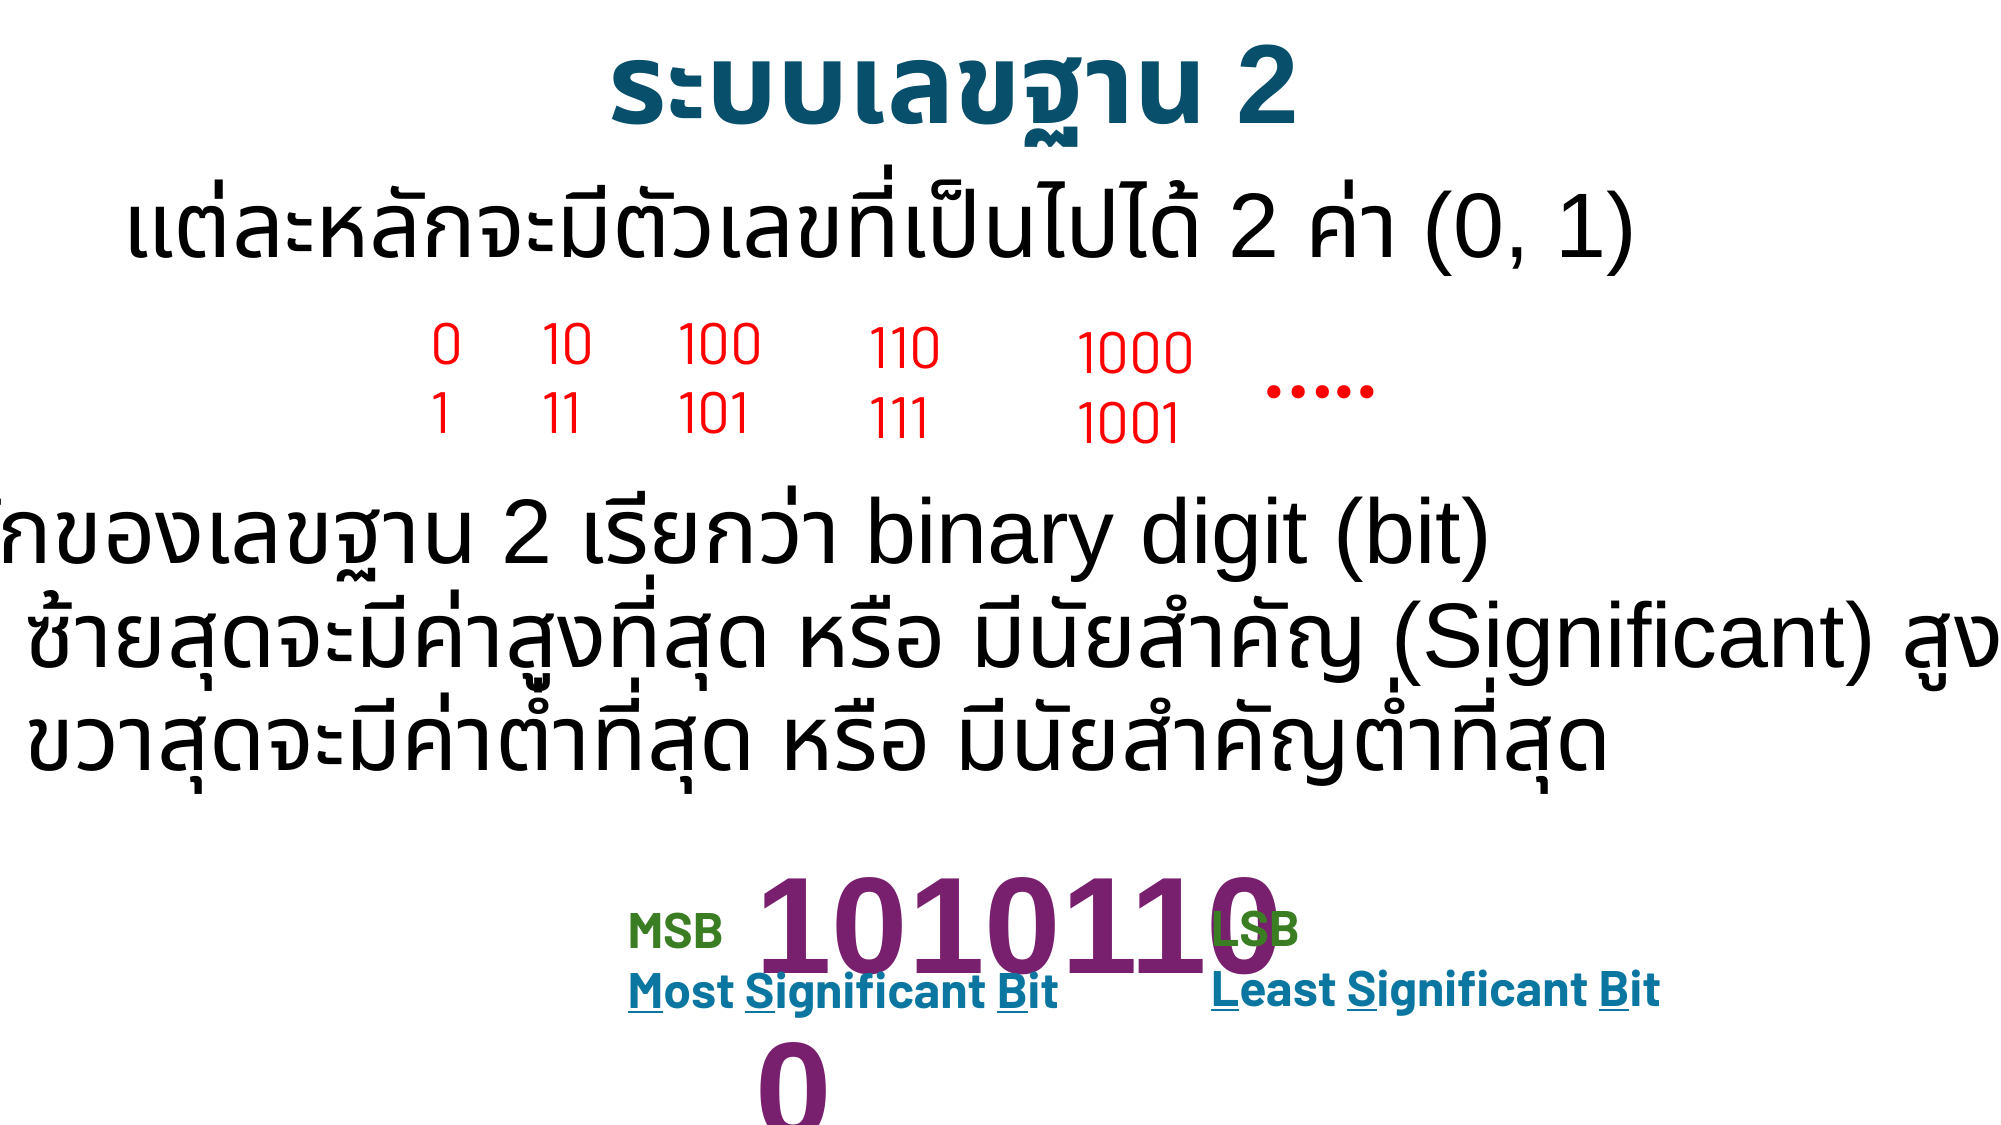

ระบบเลขฐาน 2
แต่ละหลักจะมีตัวเลขที่เป็นไปได้ 2 ค่า (0, 1)
10
11
100
101
0
1
110
111
1000
1001
…..
หลักของเลขฐาน 2 เรียกว่า binary digit (bit)
Bit ซ้ายสุดจะมีค่าสูงที่สุด หรือ มีนัยสำคัญ (Significant) สูงที่สุด
Bit ขวาสุดจะมีค่าต่ำที่สุด หรือ มีนัยสำคัญต่ำที่สุด
10101100
LSB
Least Significant Bit
MSB
Most Significant Bit